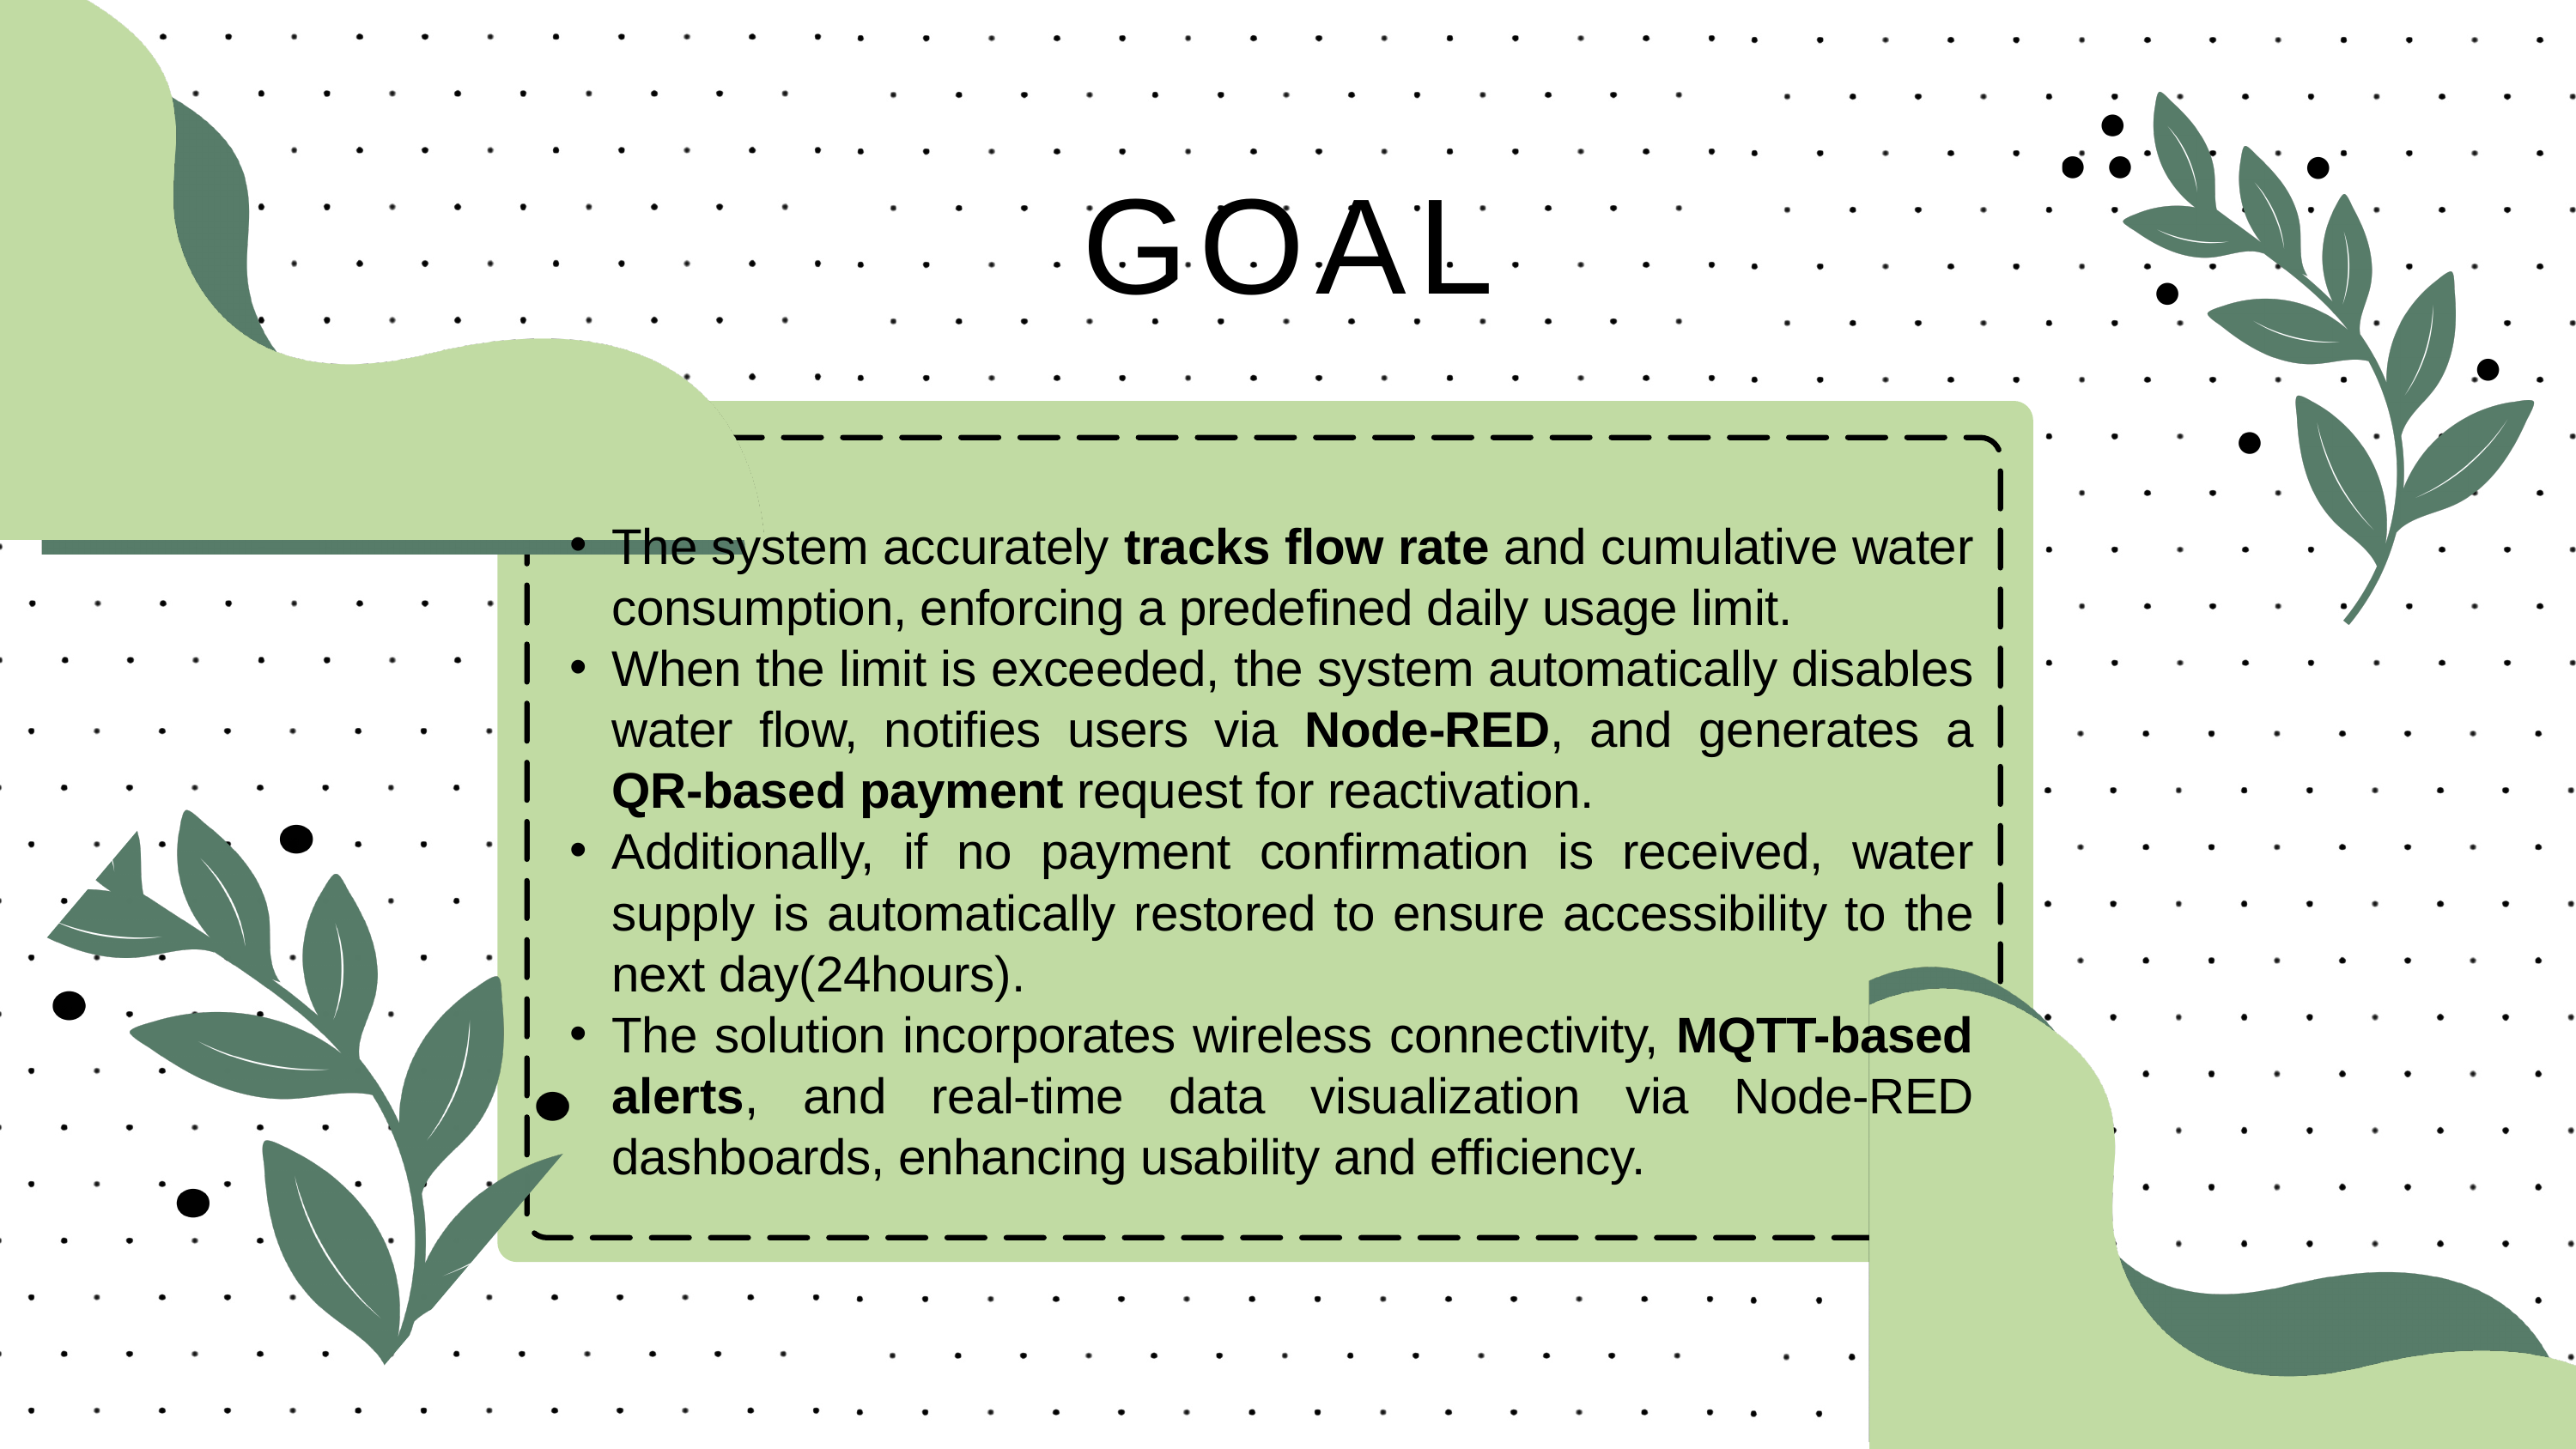

GOAL

The system accurately tracks flow rate and cumulative water consumption, enforcing a predefined daily usage limit.
When the limit is exceeded, the system automatically disables water flow, notifies users via Node-RED, and generates a QR-based payment request for reactivation.
Additionally, if no payment confirmation is received, water supply is automatically restored to ensure accessibility to the next day(24hours).
The solution incorporates wireless connectivity, MQTT-based alerts, and real-time data visualization via Node-RED dashboards, enhancing usability and efficiency.